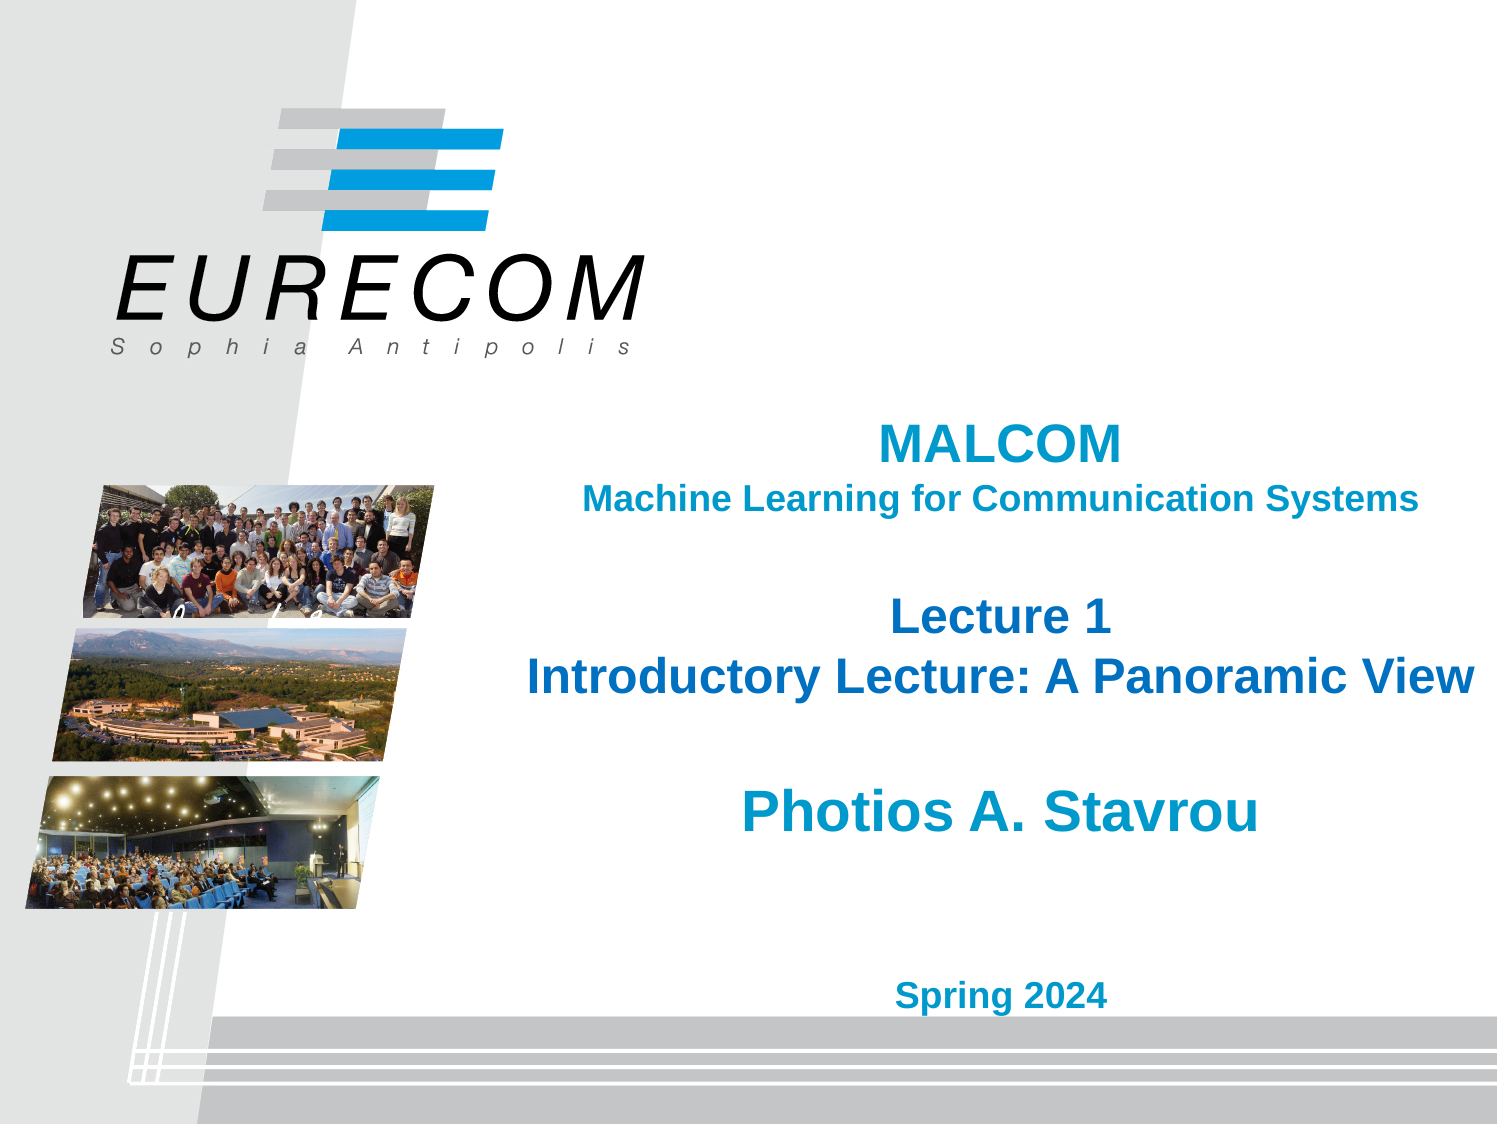

# MALCOM Machine Learning for Communication Systems Lecture 1 Introductory Lecture: A Panoramic View Photios A. Stavrou Spring 2024